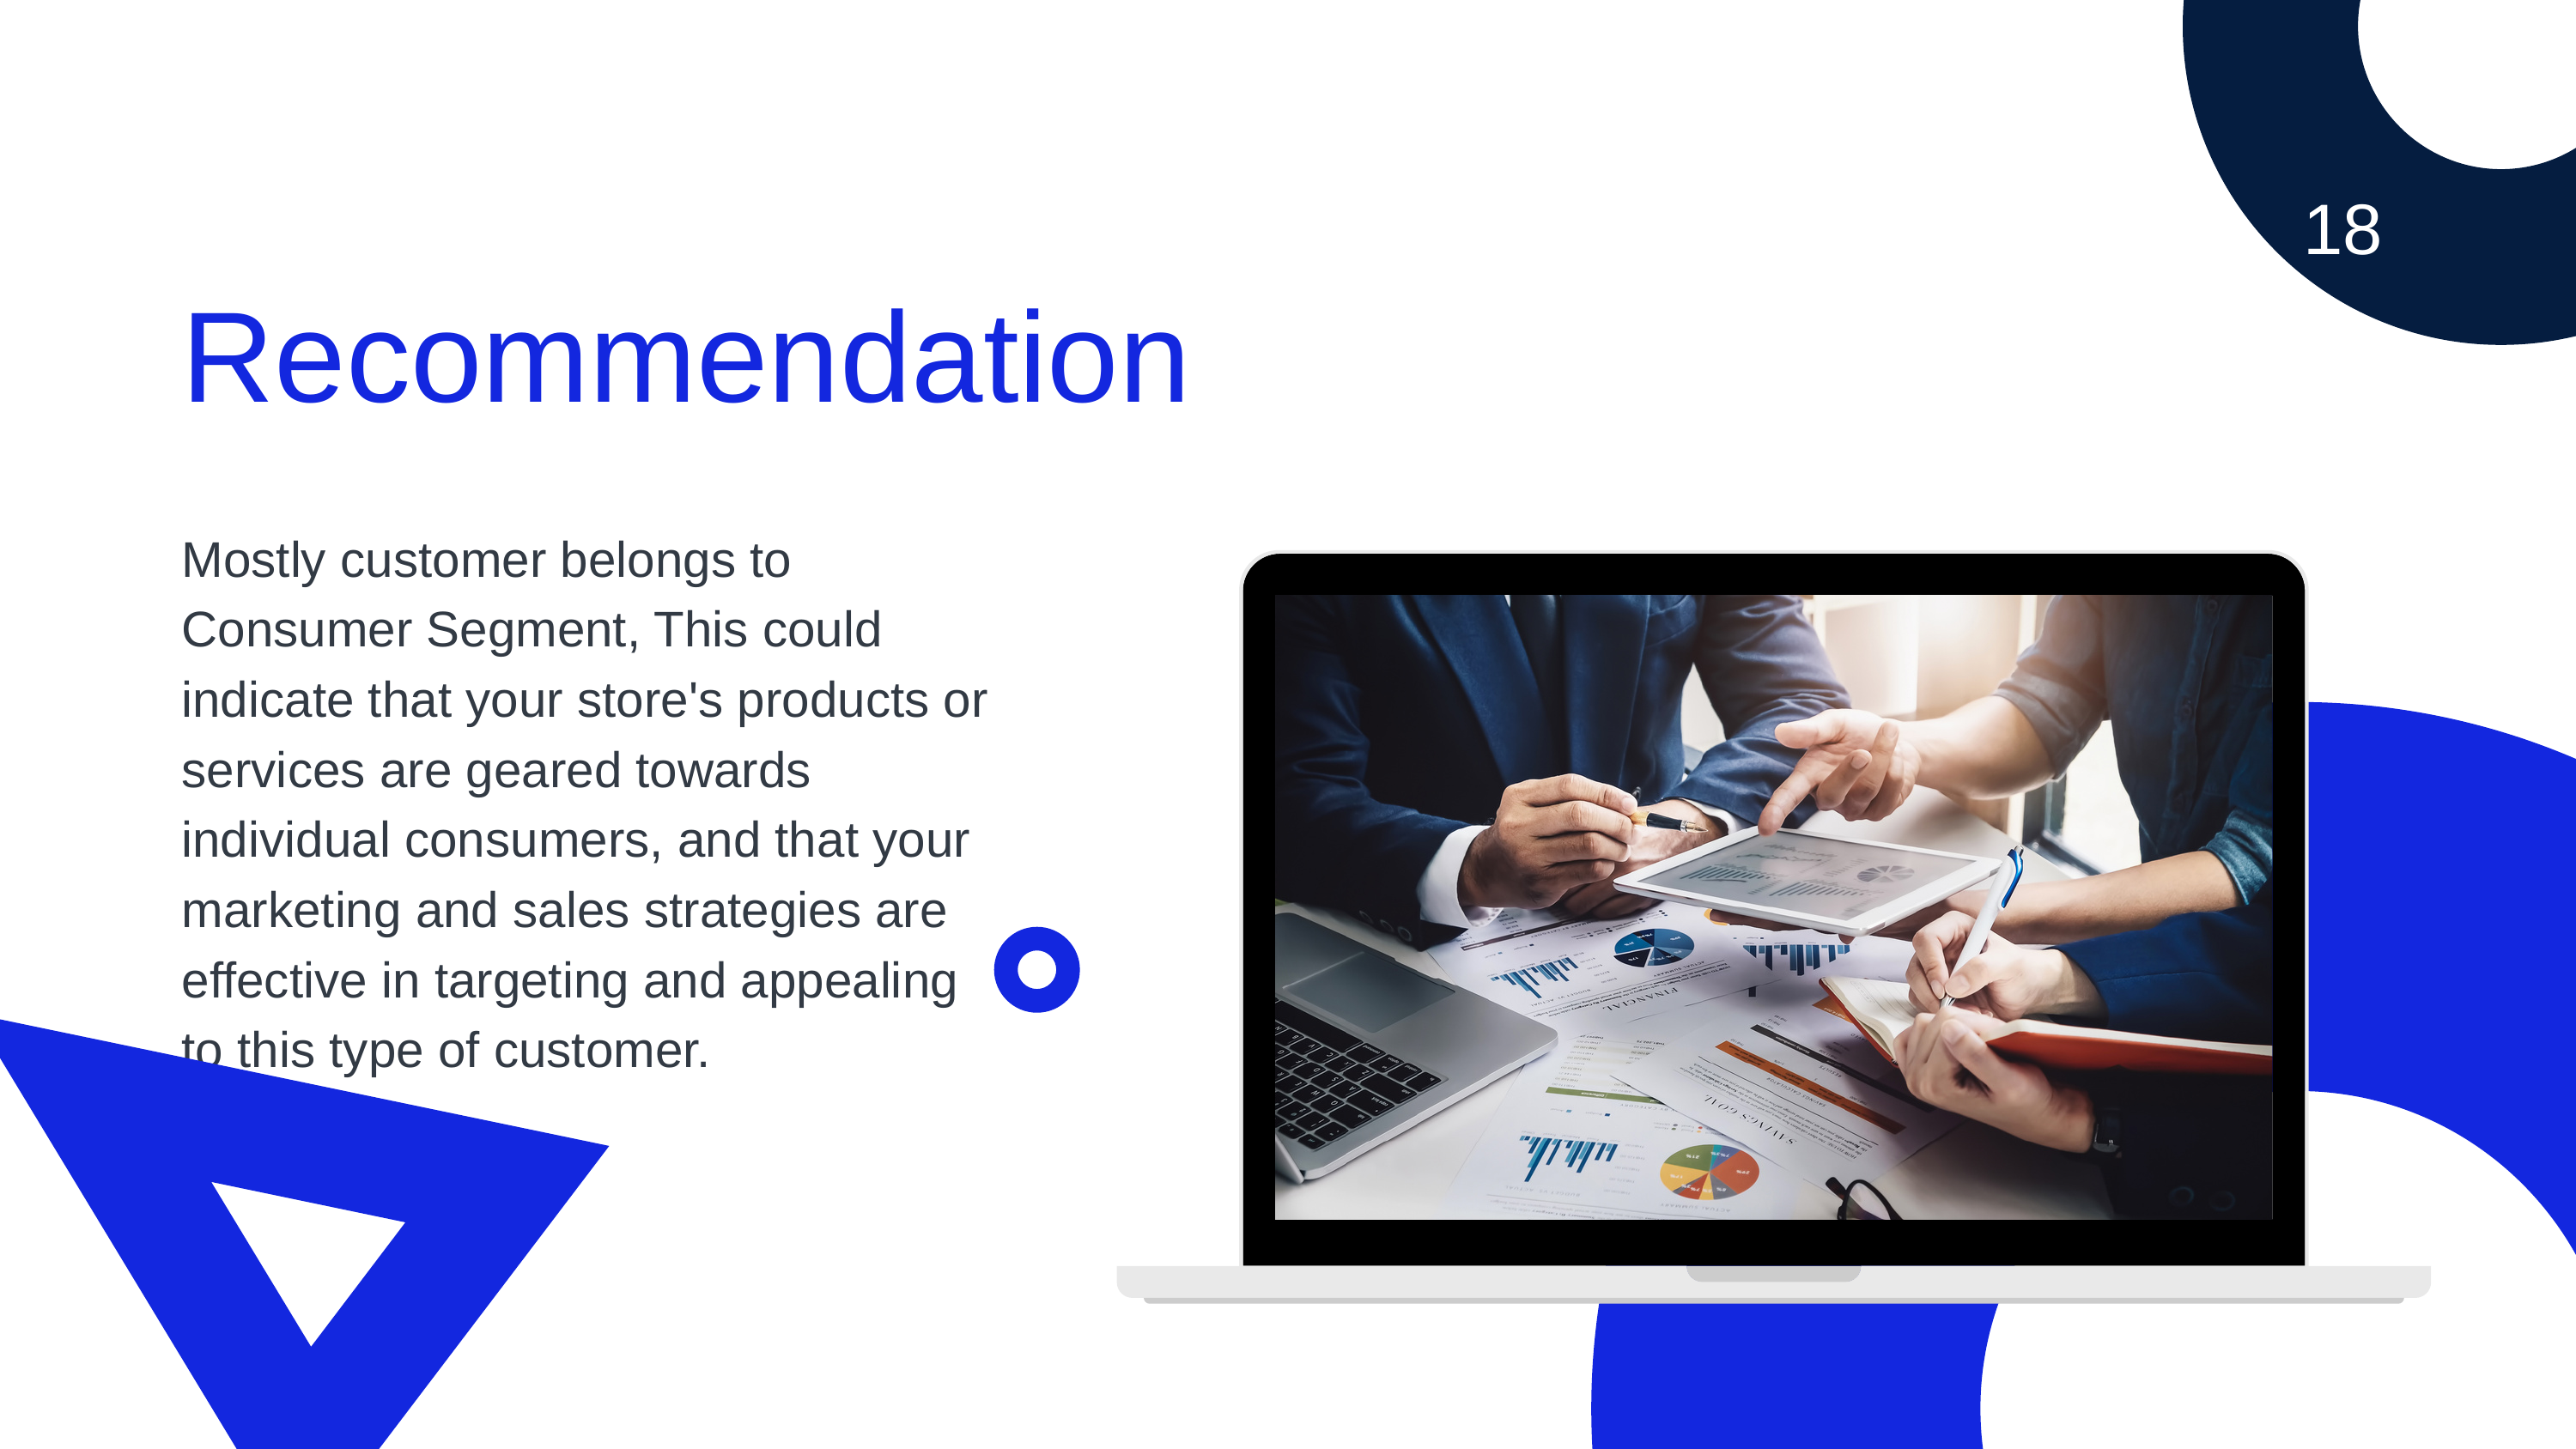

18
Recommendation
Mostly customer belongs to Consumer Segment, This could indicate that your store's products or services are geared towards individual consumers, and that your marketing and sales strategies are effective in targeting and appealing to this type of customer.